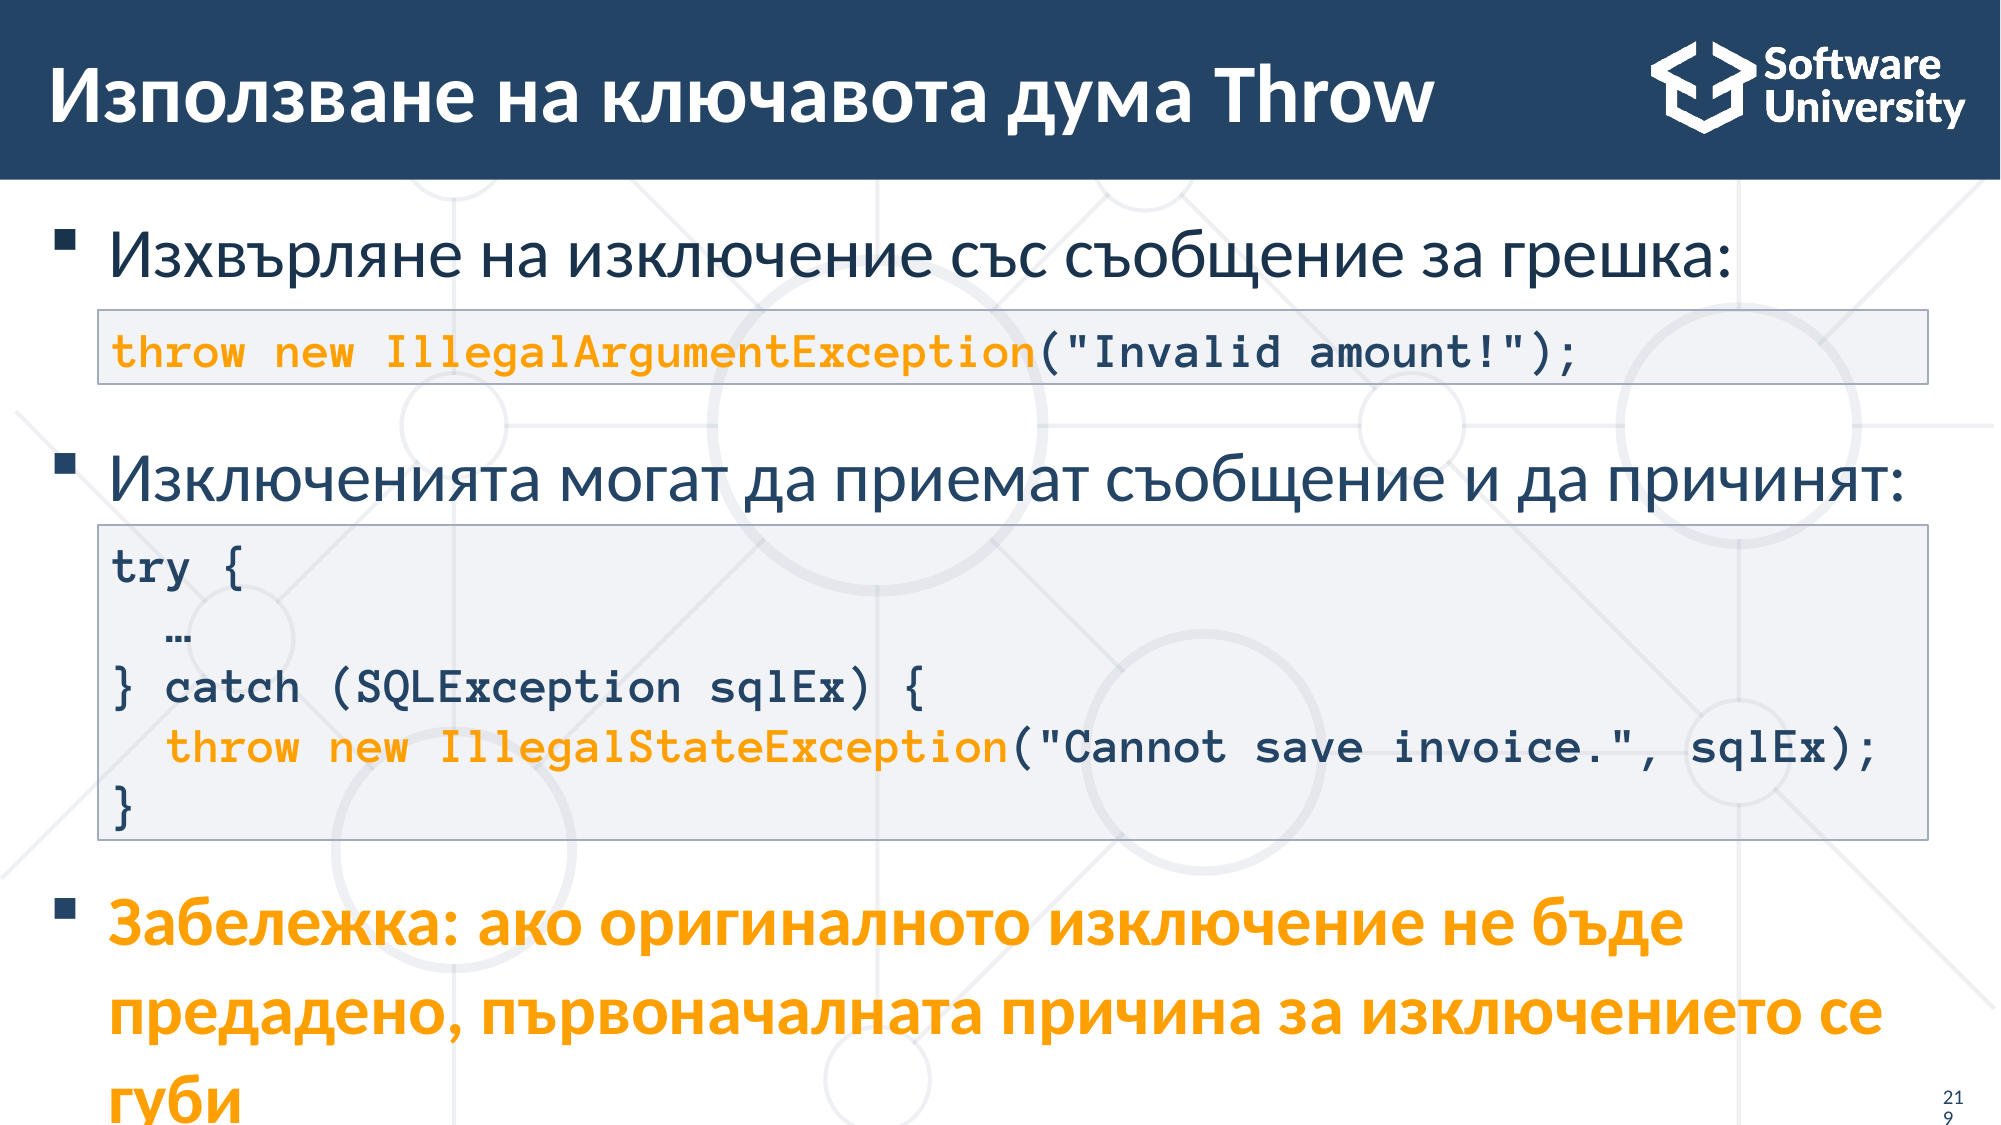

# Използване на ключавота дума Throw
Изхвърляне на изключение със съобщение за грешка:

Изключенията могат да приемат съобщение и да причинят:

Забележка: ако оригиналното изключение не бъде предадено, първоначалната причина за изключението се губи
throw new IllegalArgumentException("Invalid amount!");
try {
  …
} catch (SQLException sqlEx) {
  throw new IllegalStateException("Cannot save invoice.", sqlEx);
}
219